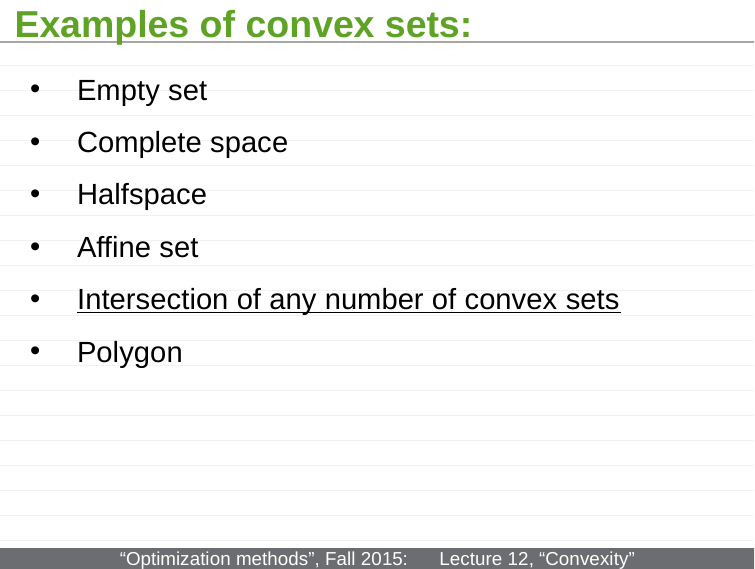

# Examples of convex sets:
Empty set
Complete space
Halfspace
Affine set
Intersection of any number of convex sets
Polygon